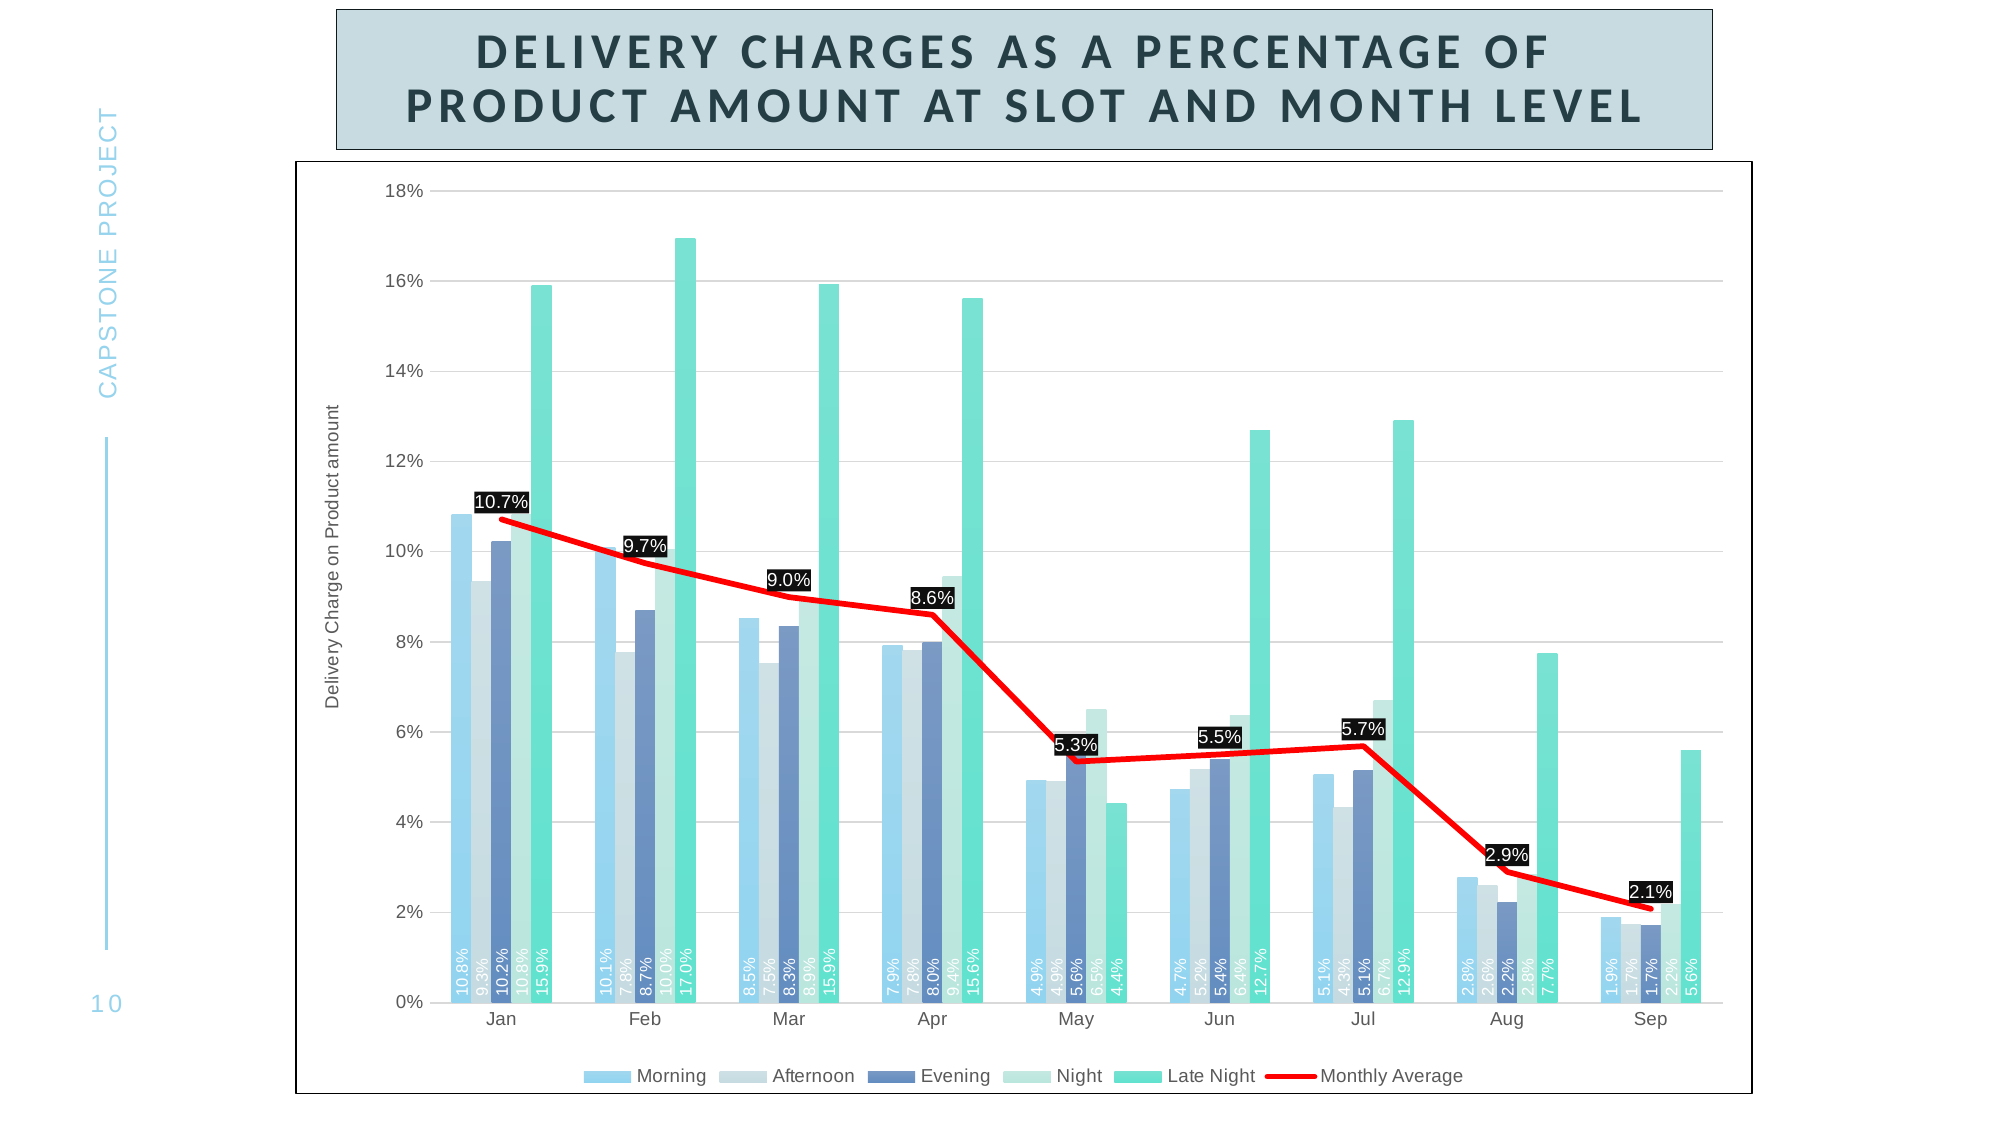

# Delivery charges as a percentage of product amount at Slot and Month level

### Chart

| Category | Morning | Afternoon | Evening | Night | Late Night | Monthly Average |
|---|---|---|---|---|---|---|
| Jan | 0.10821960411254619 | 0.0932793719215983 | 0.10220631968505424 | 0.10817578952249926 | 0.1591288663237357 | 0.10716351994166048 |
| Feb | 0.10100418977829796 | 0.07769519090273808 | 0.08688846793486478 | 0.10040261294182323 | 0.16954260237780713 | 0.09741399788176082 |
| Mar | 0.08513063759532483 | 0.0752986050454045 | 0.08349395747284687 | 0.08892853789088177 | 0.15917784929261036 | 0.08991066007216186 |
| Apr | 0.07910670922452095 | 0.07811411349240159 | 0.07993034618983262 | 0.09443532202152892 | 0.15607065662964895 | 0.08598854720258076 |
| May | 0.04923938430975971 | 0.048922668723083054 | 0.05639198673831612 | 0.06500387697079349 | 0.04420432220039293 | 0.05344340735797928 |
| Jun | 0.04731216124879998 | 0.05164321046264108 | 0.05380506440379999 | 0.06373791420257205 | 0.12678239305641661 | 0.055028520093018056 |
| Jul | 0.05057489396010797 | 0.04333768133127792 | 0.051399101115143765 | 0.06686911933091054 | 0.1291656882755631 | 0.056856465367990425 |
| Aug | 0.027805525893776384 | 0.025903019935522072 | 0.022203074208987407 | 0.028327008854270686 | 0.07734876513929735 | 0.028963269360066237 |
| Sep | 0.018872996494214894 | 0.01733634462754776 | 0.017050889786261438 | 0.021728041244339222 | 0.05585861360752456 | 0.020771722026418728 |
Capstone project
10